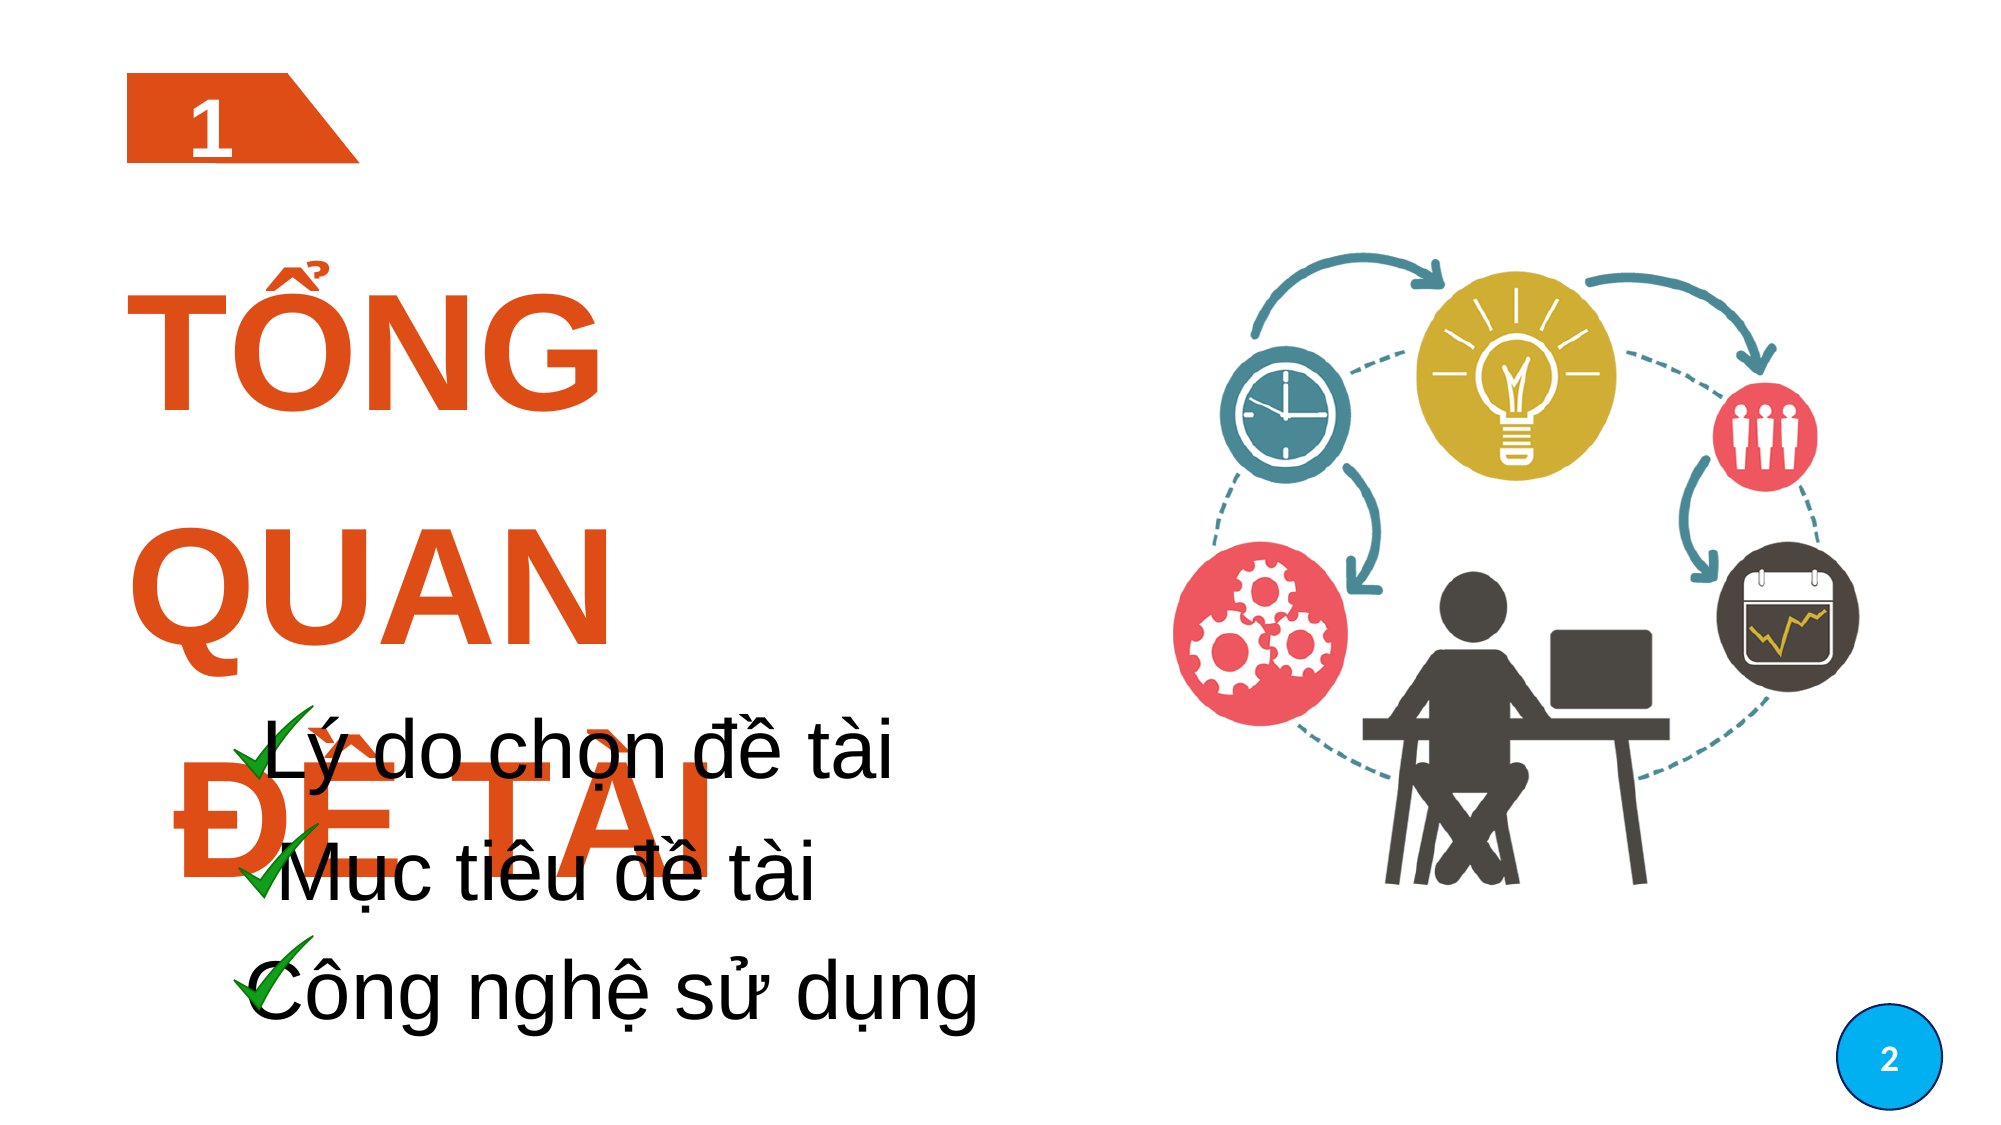

1

TỔNG QUAN
 ĐỀ TÀI
Lý do chọn đề tài

Mục tiêu đề tài

Công nghệ sử dụng

2